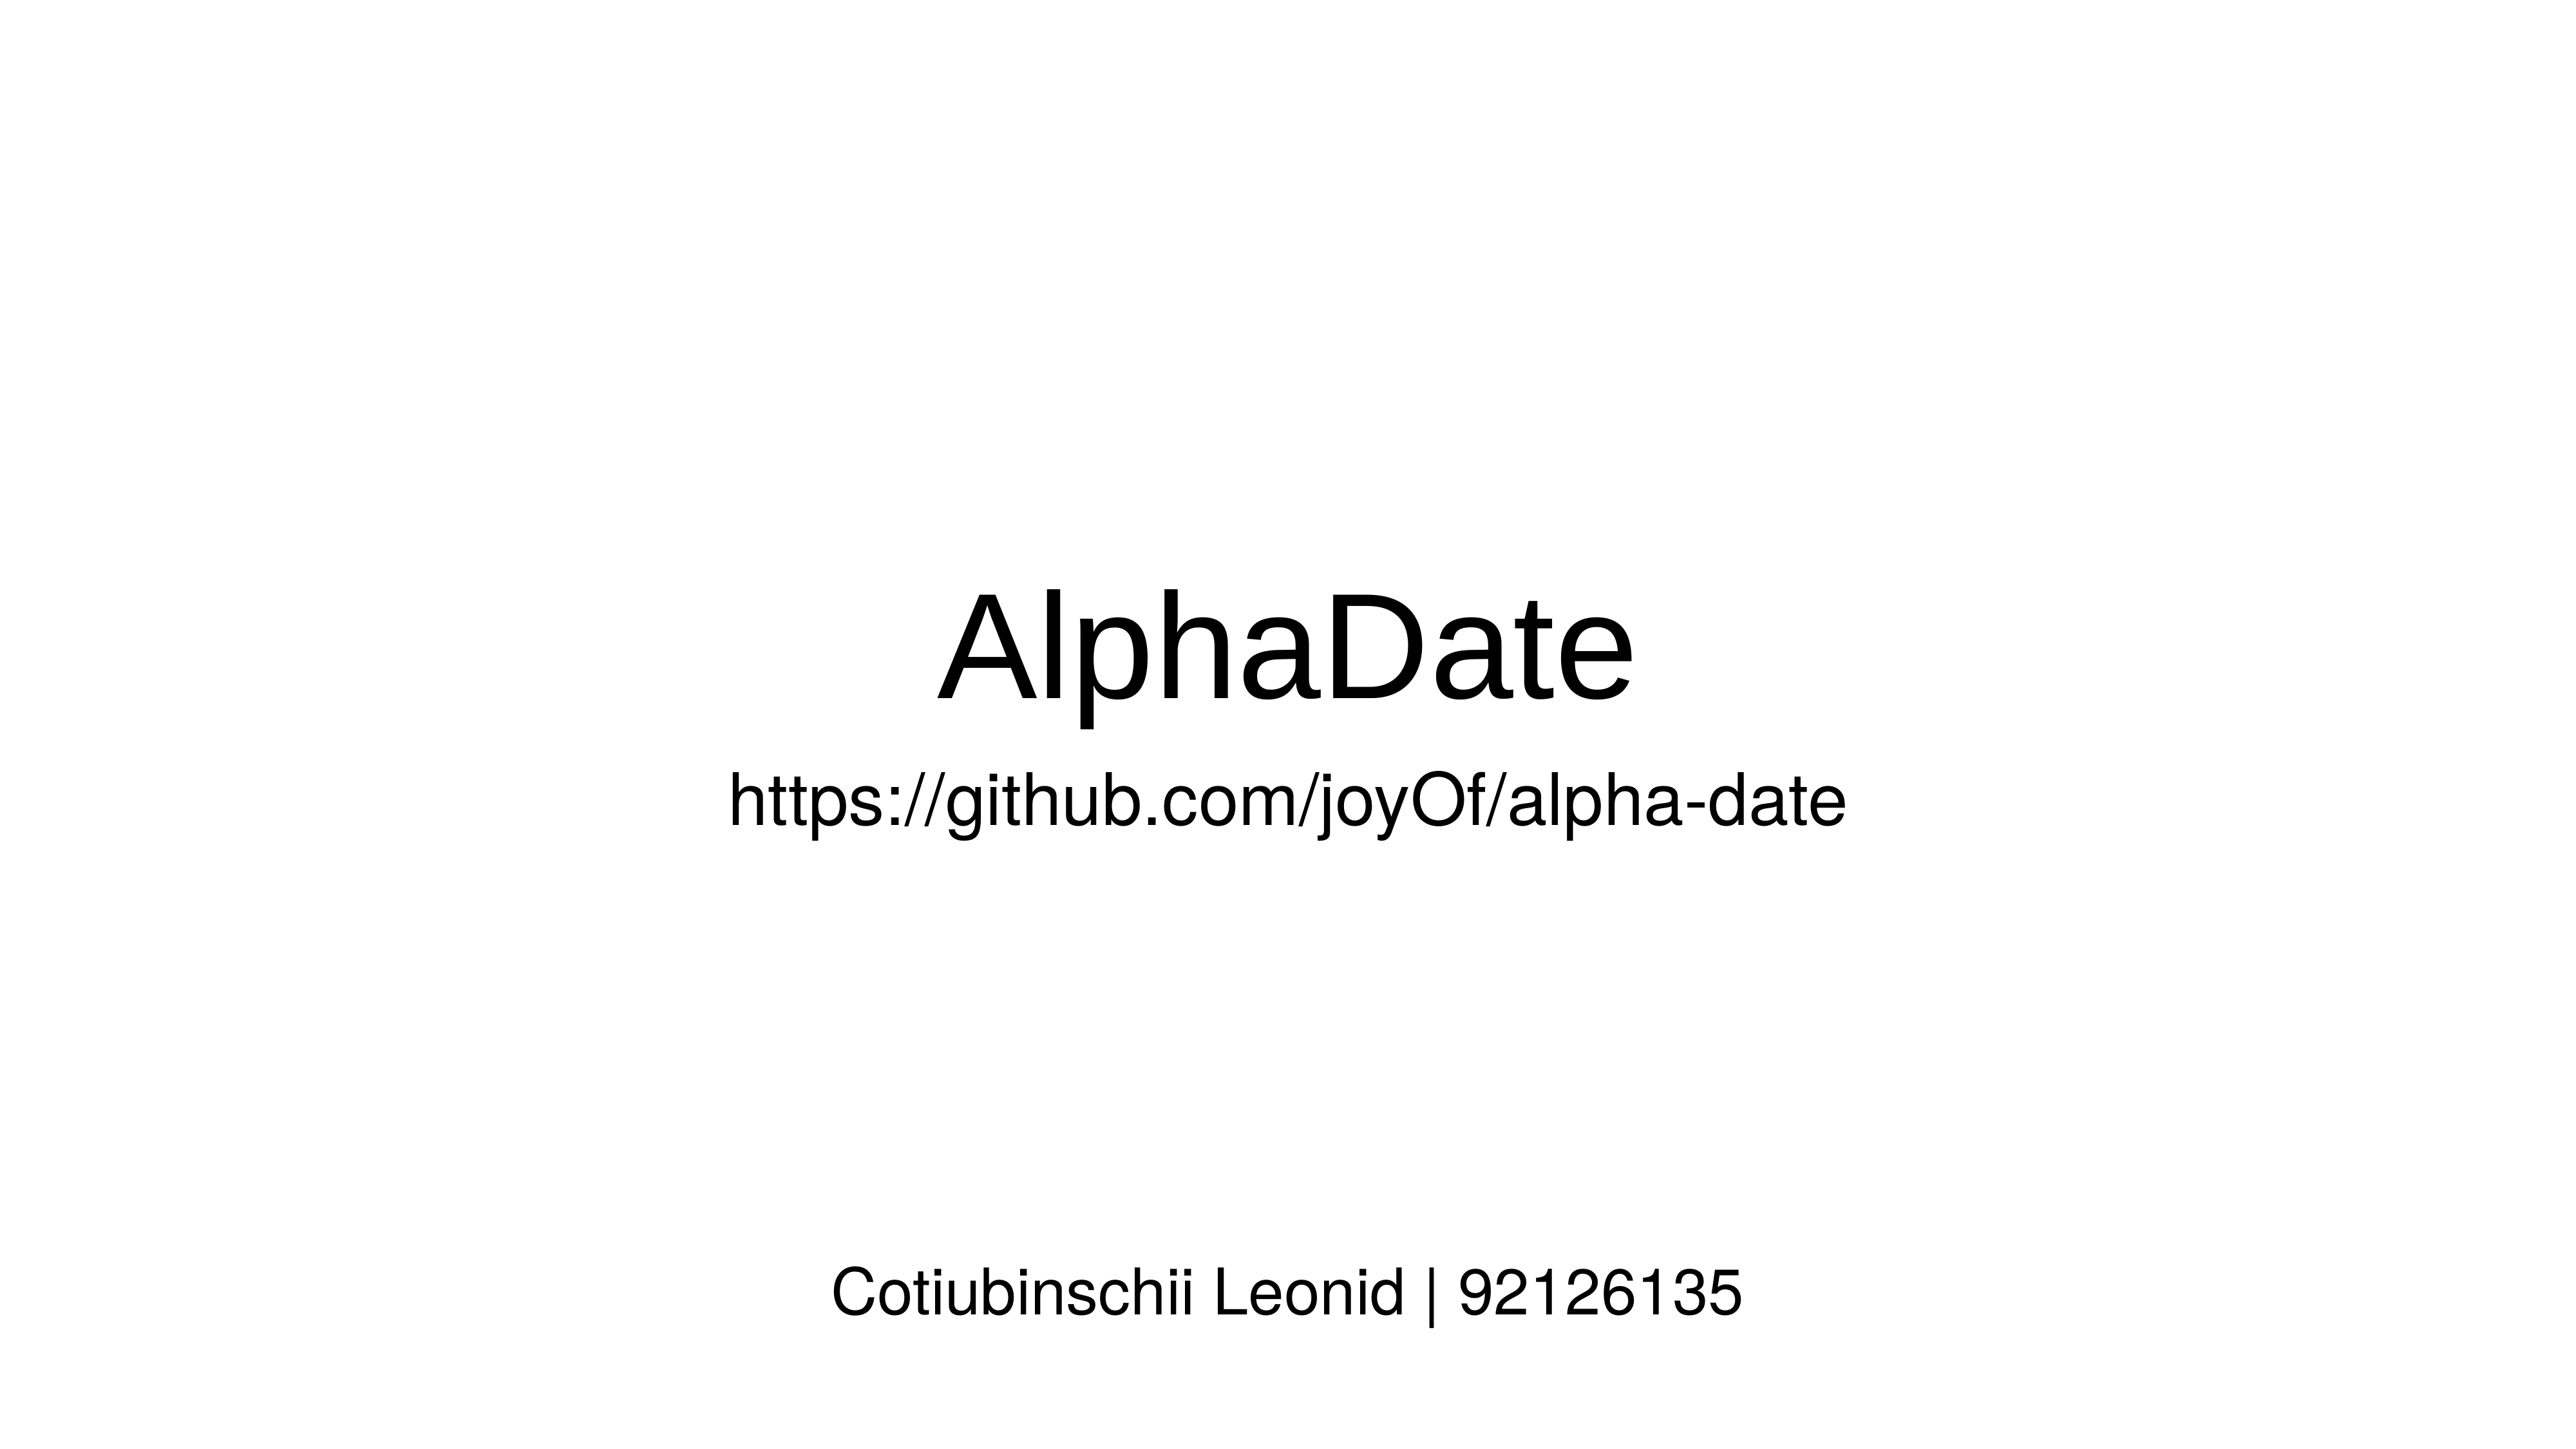

# AlphaDate
https://github.com/joyOf/alpha-date
Cotiubinschii Leonid | 92126135